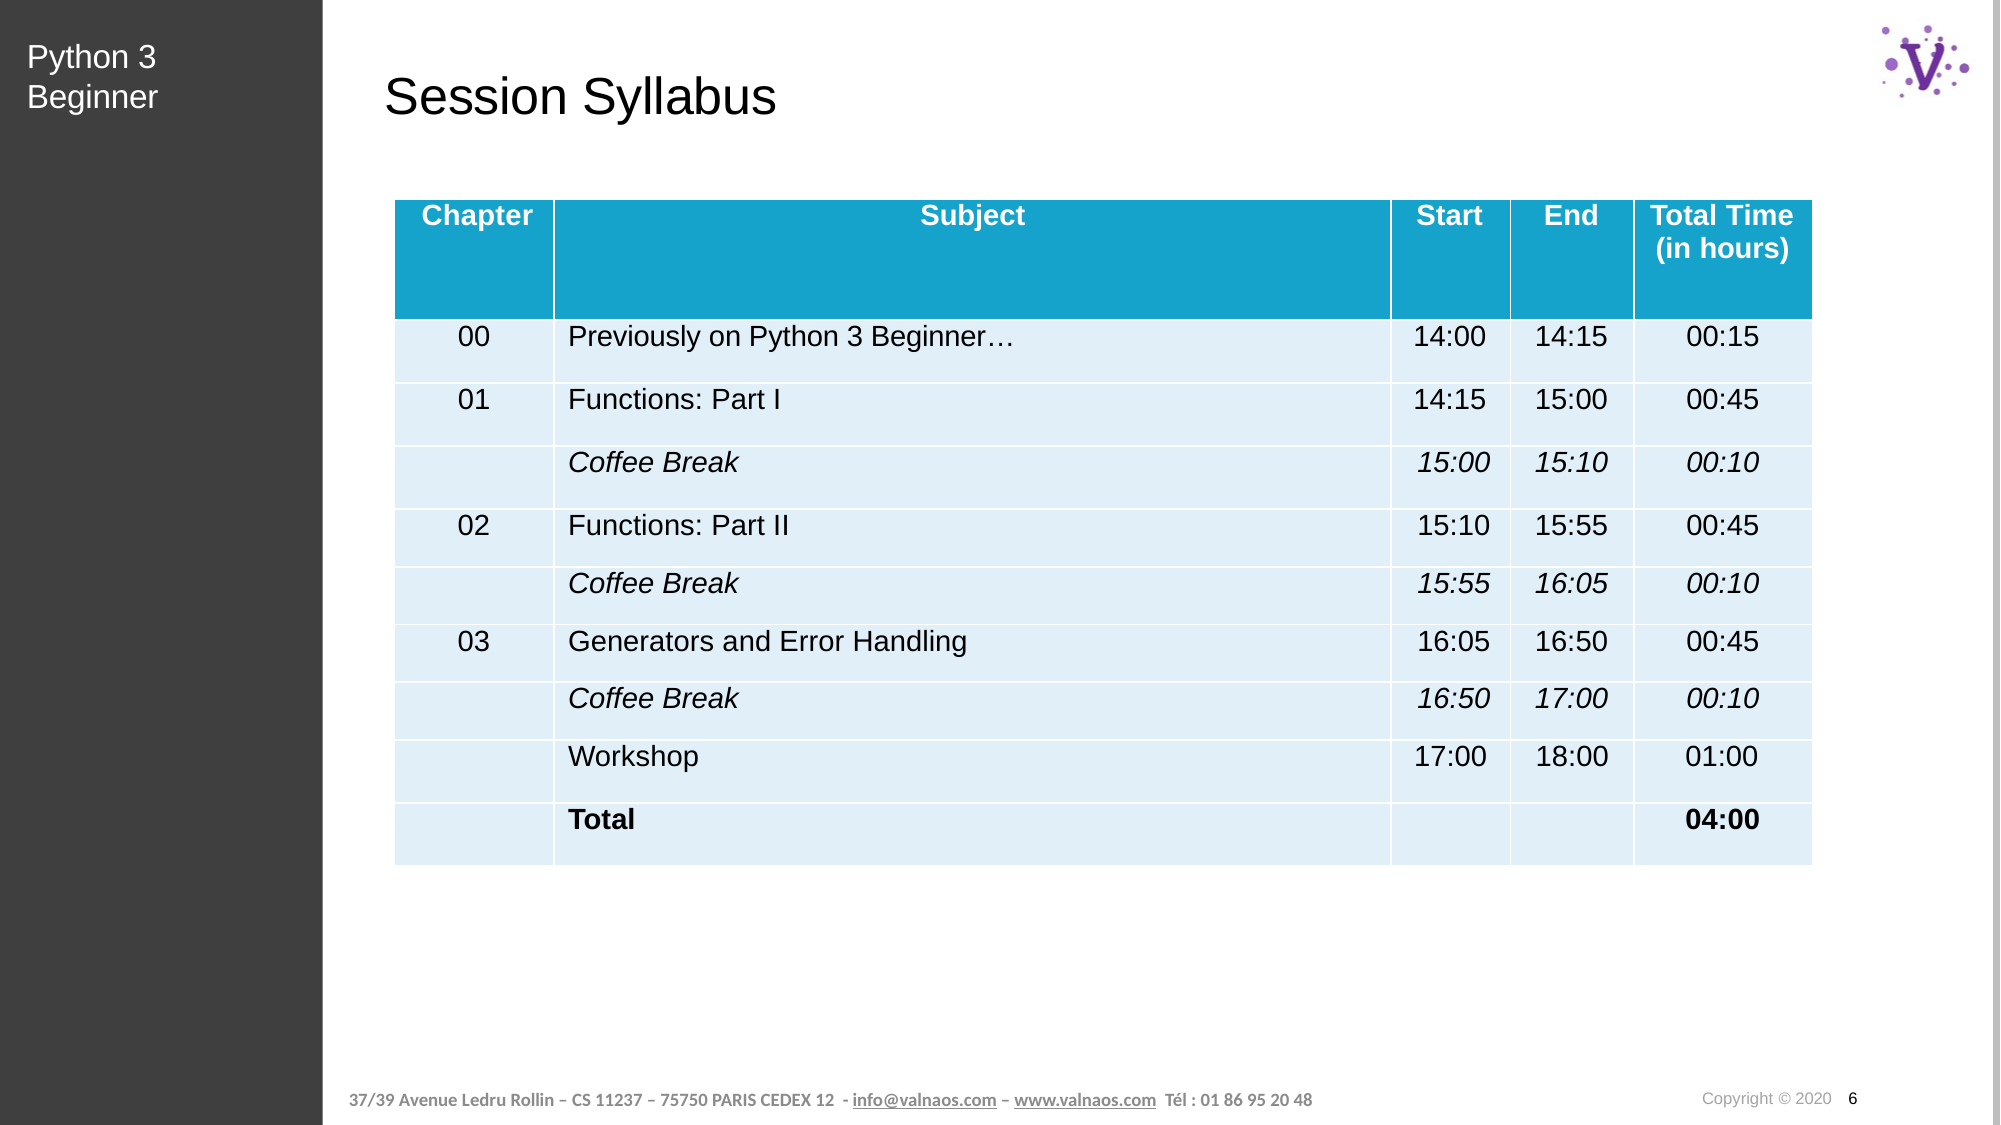

Python 3 Beginner
# Session Syllabus
| Chapter | Subject | Start | End | Total Time (in hours) |
| --- | --- | --- | --- | --- |
| 00 | Previously on Python 3 Beginner… | 14:00 | 14:15 | 00:15 |
| 01 | Functions: Part I | 14:15 | 15:00 | 00:45 |
|  | Coffee Break | 15:00 | 15:10 | 00:10 |
| 02 | Functions: Part II | 15:10 | 15:55 | 00:45 |
|  | Coffee Break | 15:55 | 16:05 | 00:10 |
| 03 | Generators and Error Handling | 16:05 | 16:50 | 00:45 |
|  | Coffee Break | 16:50 | 17:00 | 00:10 |
|  | Workshop | 17:00 | 18:00 | 01:00 |
|  | Total |  |  | 04:00 |
Copyright © 2020   6